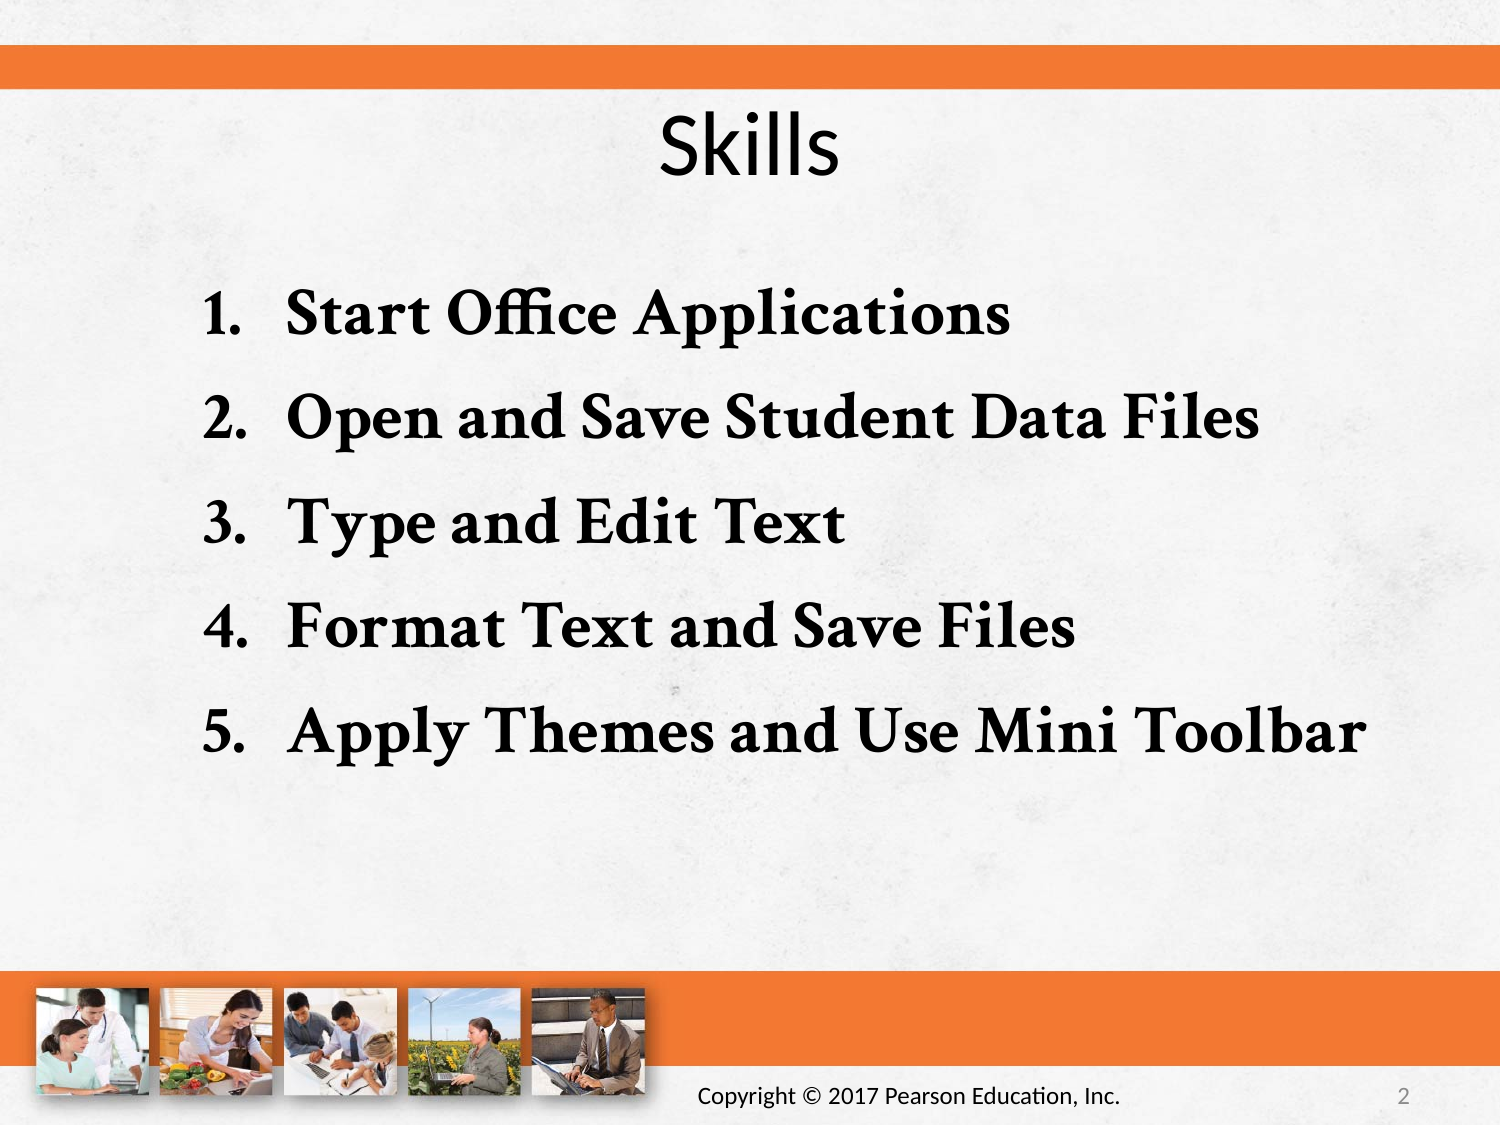

# Skills
Start Office Applications
Open and Save Student Data Files
Type and Edit Text
Format Text and Save Files
Apply Themes and Use Mini Toolbar

Copyright © 2017 Pearson Education, Inc.
2